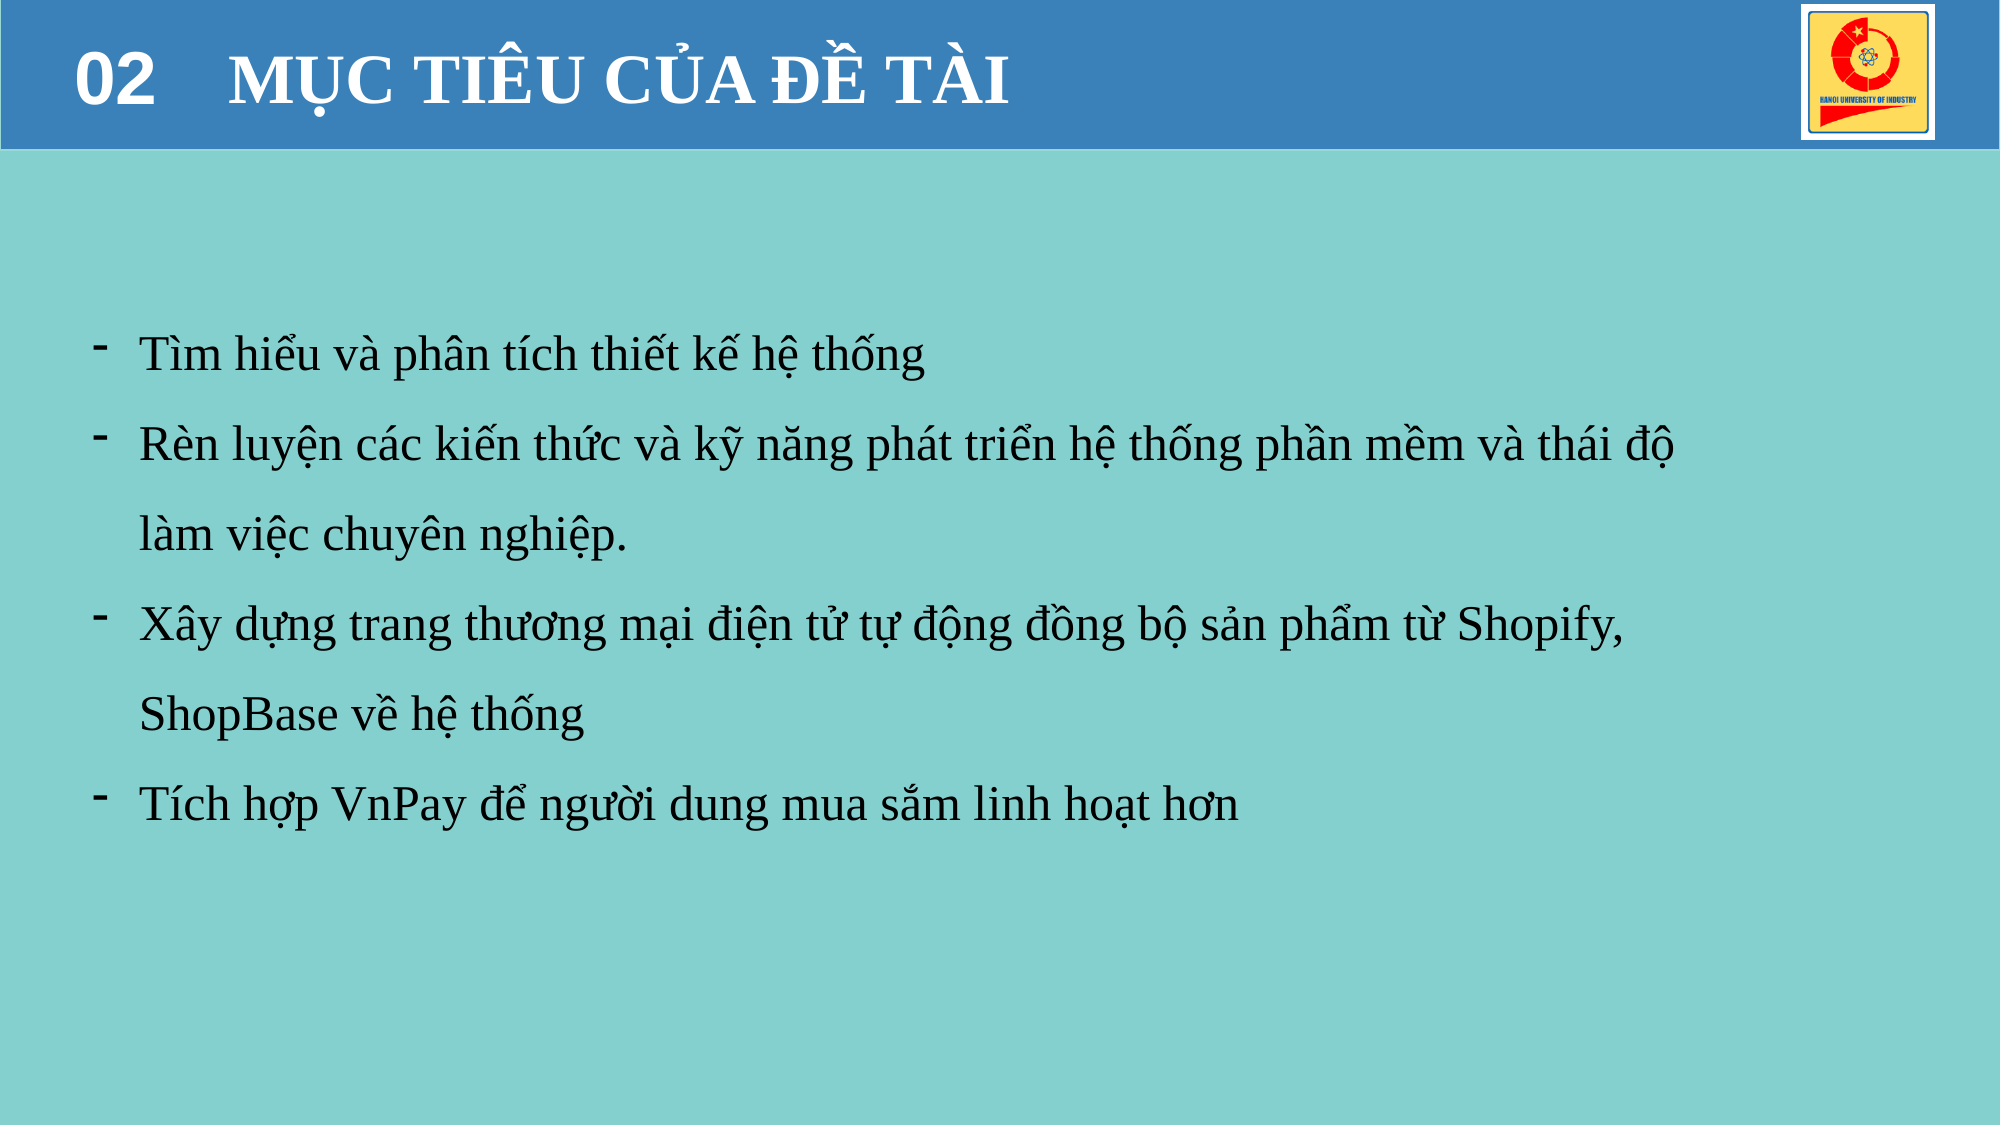

MỤC TIÊU CỦA ĐỀ TÀI
02
Tìm hiểu và phân tích thiết kế hệ thống
Rèn luyện các kiến thức và kỹ năng phát triển hệ thống phần mềm và thái độ làm việc chuyên nghiệp.
Xây dựng trang thương mại điện tử tự động đồng bộ sản phẩm từ Shopify, ShopBase về hệ thống
Tích hợp VnPay để người dung mua sắm linh hoạt hơn